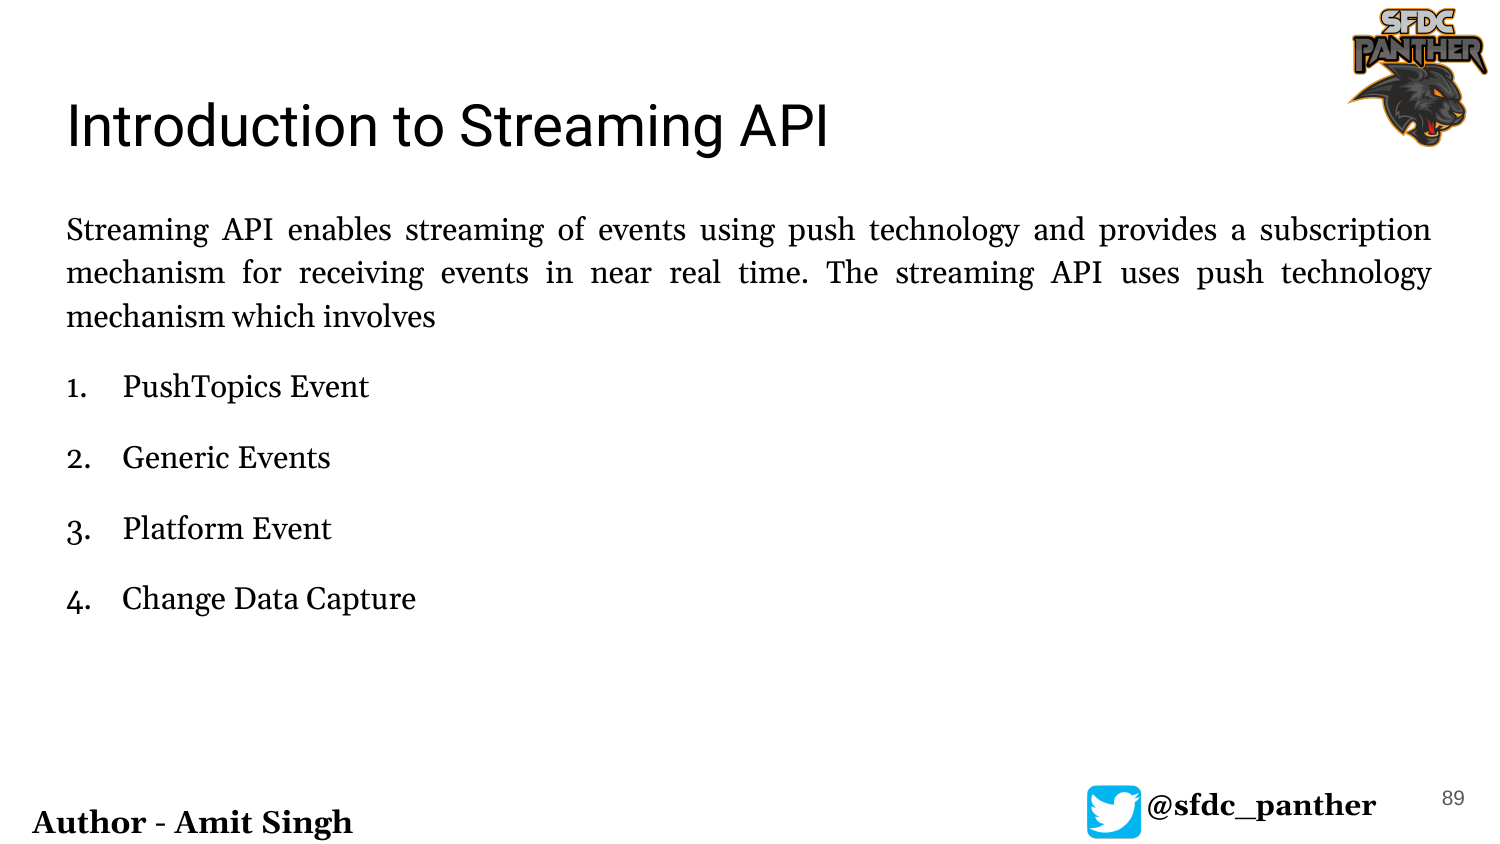

# Introduction to Streaming API
Streaming API enables streaming of events using push technology and provides a subscription mechanism for receiving events in near real time. The streaming API uses push technology mechanism which involves
PushTopics Event
Generic Events
Platform Event
Change Data Capture
89